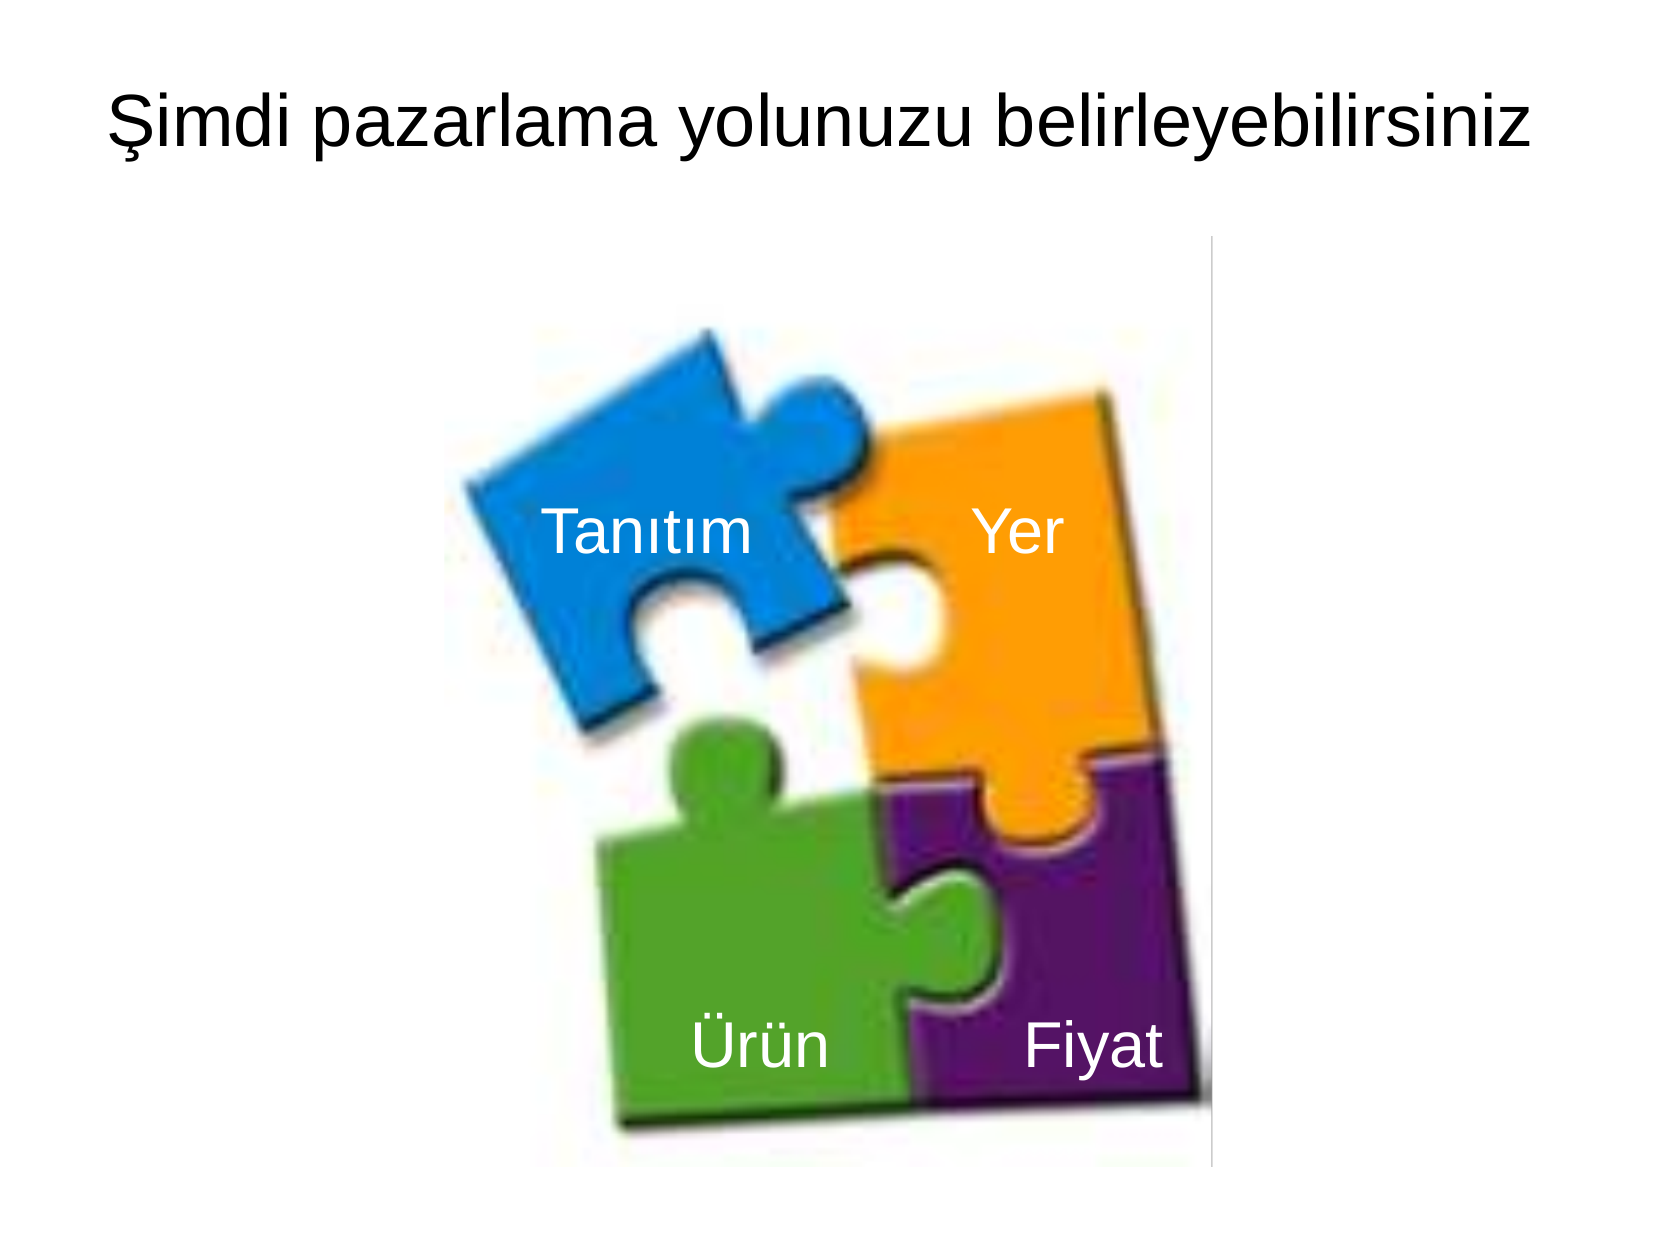

# Şimdi pazarlama yolunuzu belirleyebilirsiniz

Tanıtım
Yer
Ürün
Fiyat